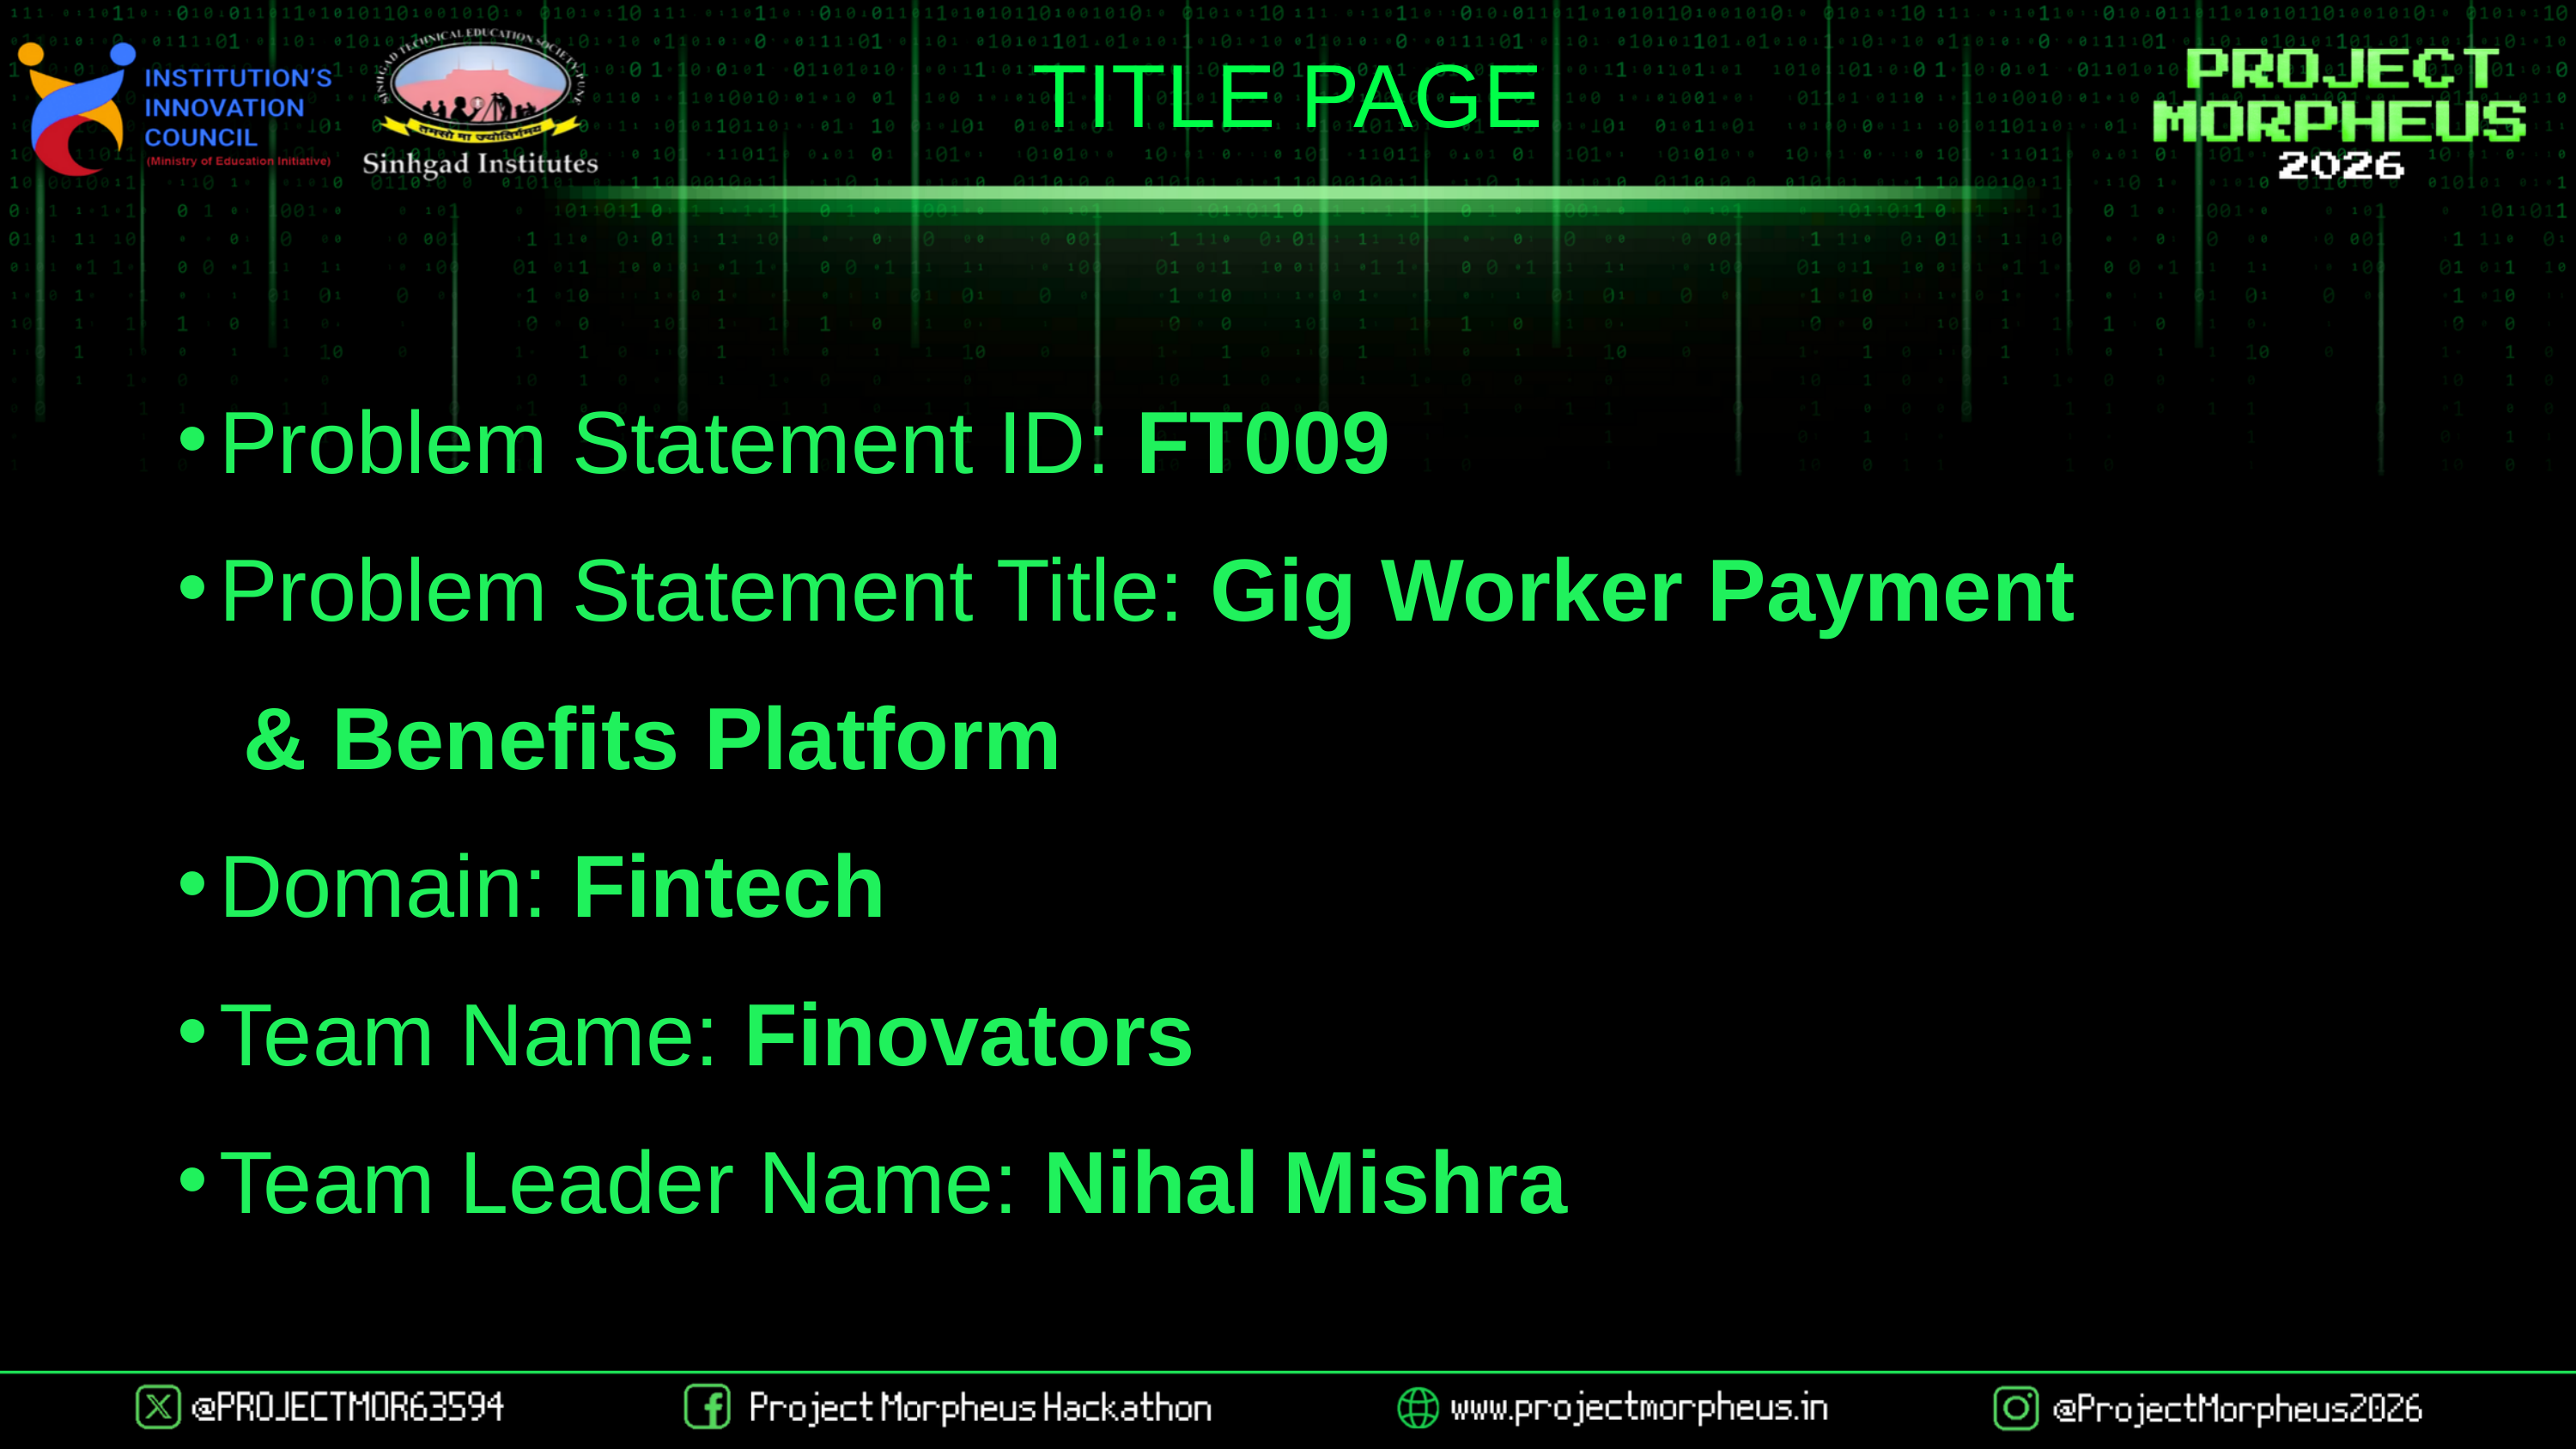

TITLE PAGE
Problem Statement ID: FT009
Problem Statement Title: Gig Worker Payment     & Benefits Platform
Domain: Fintech
Team Name: Finovators
Team Leader Name: Nihal Mishra